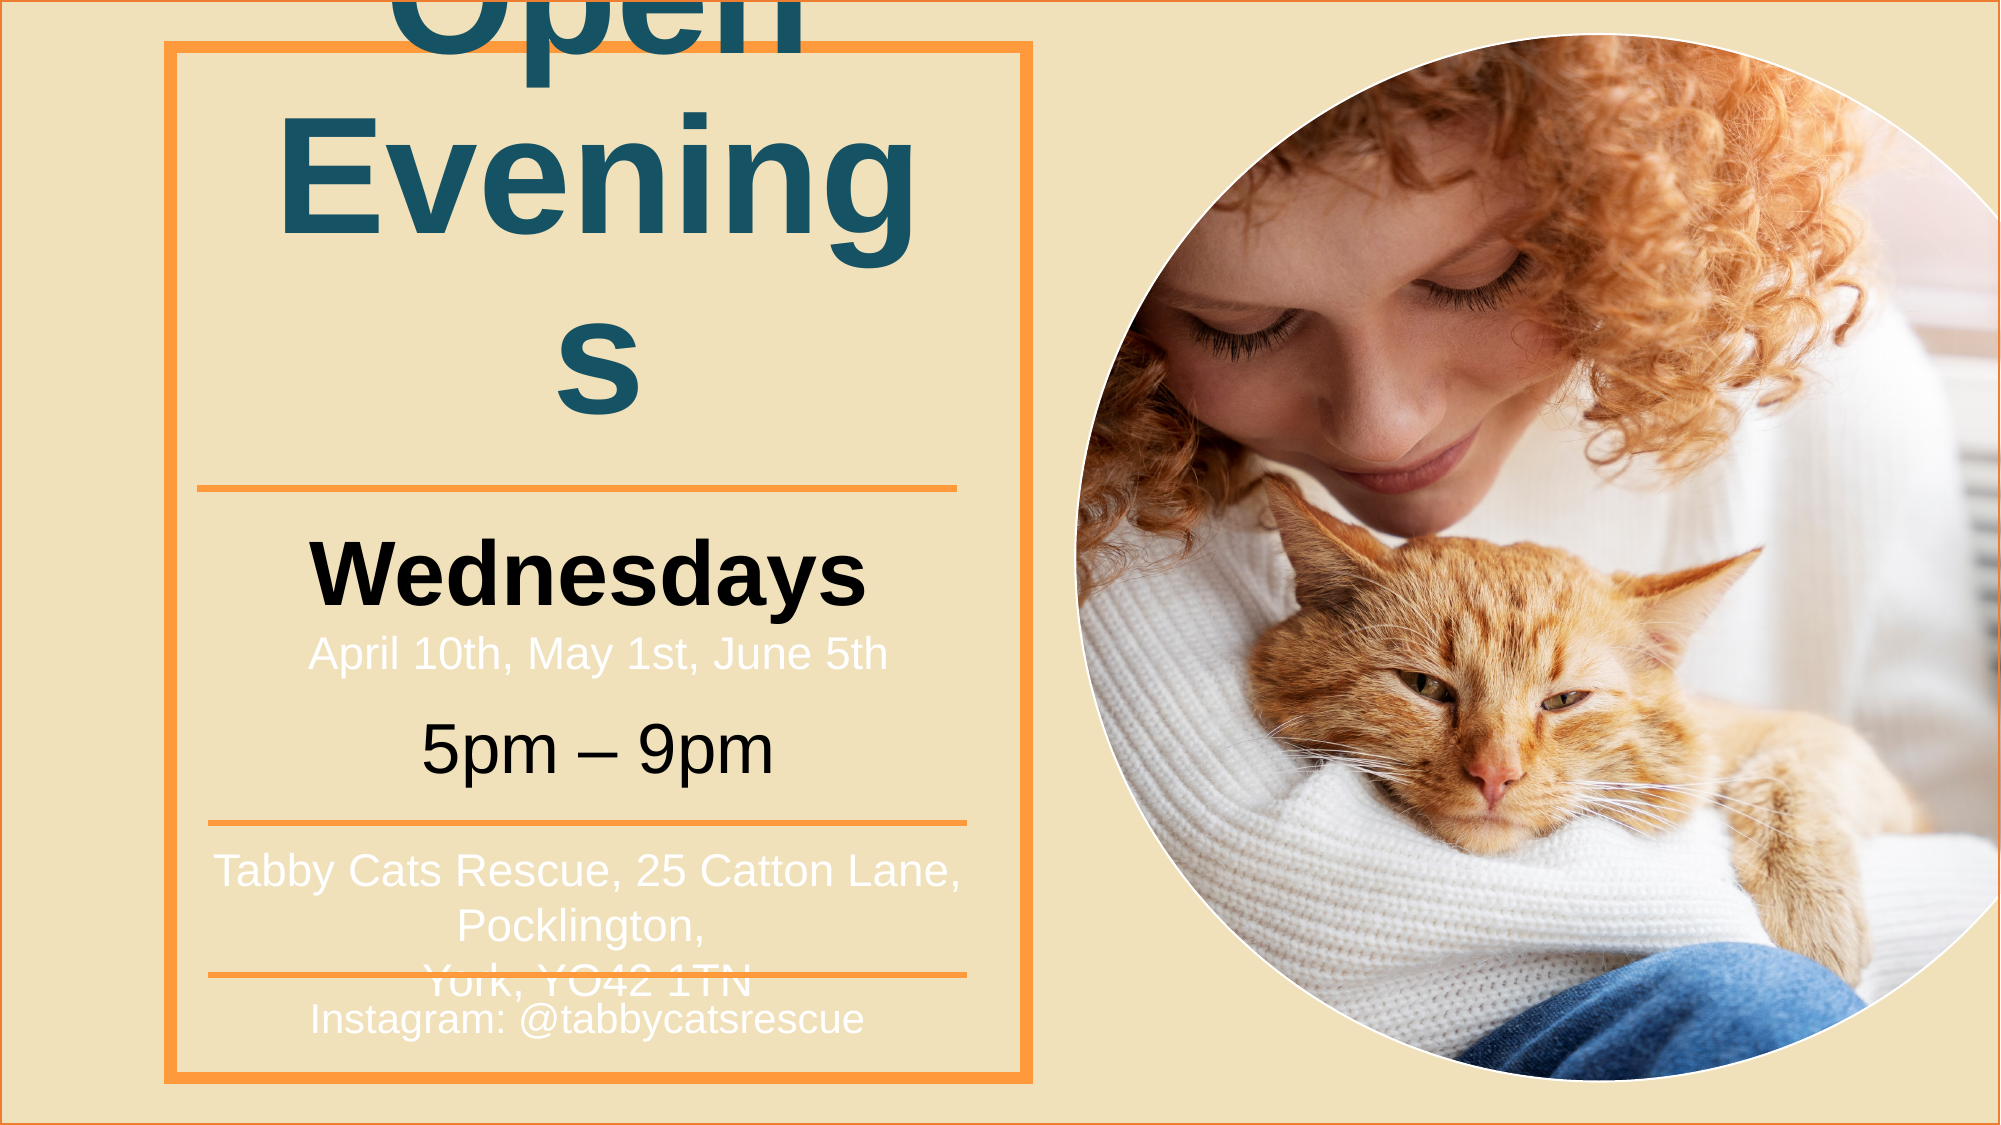

Open Evenings

Wednesdays
April 10th, May 1st, June 5th
5pm – 9pm
Tabby Cats Rescue, 25 Catton Lane, Pocklington,
York, YO42 1TN
Instagram: @tabbycatsrescue